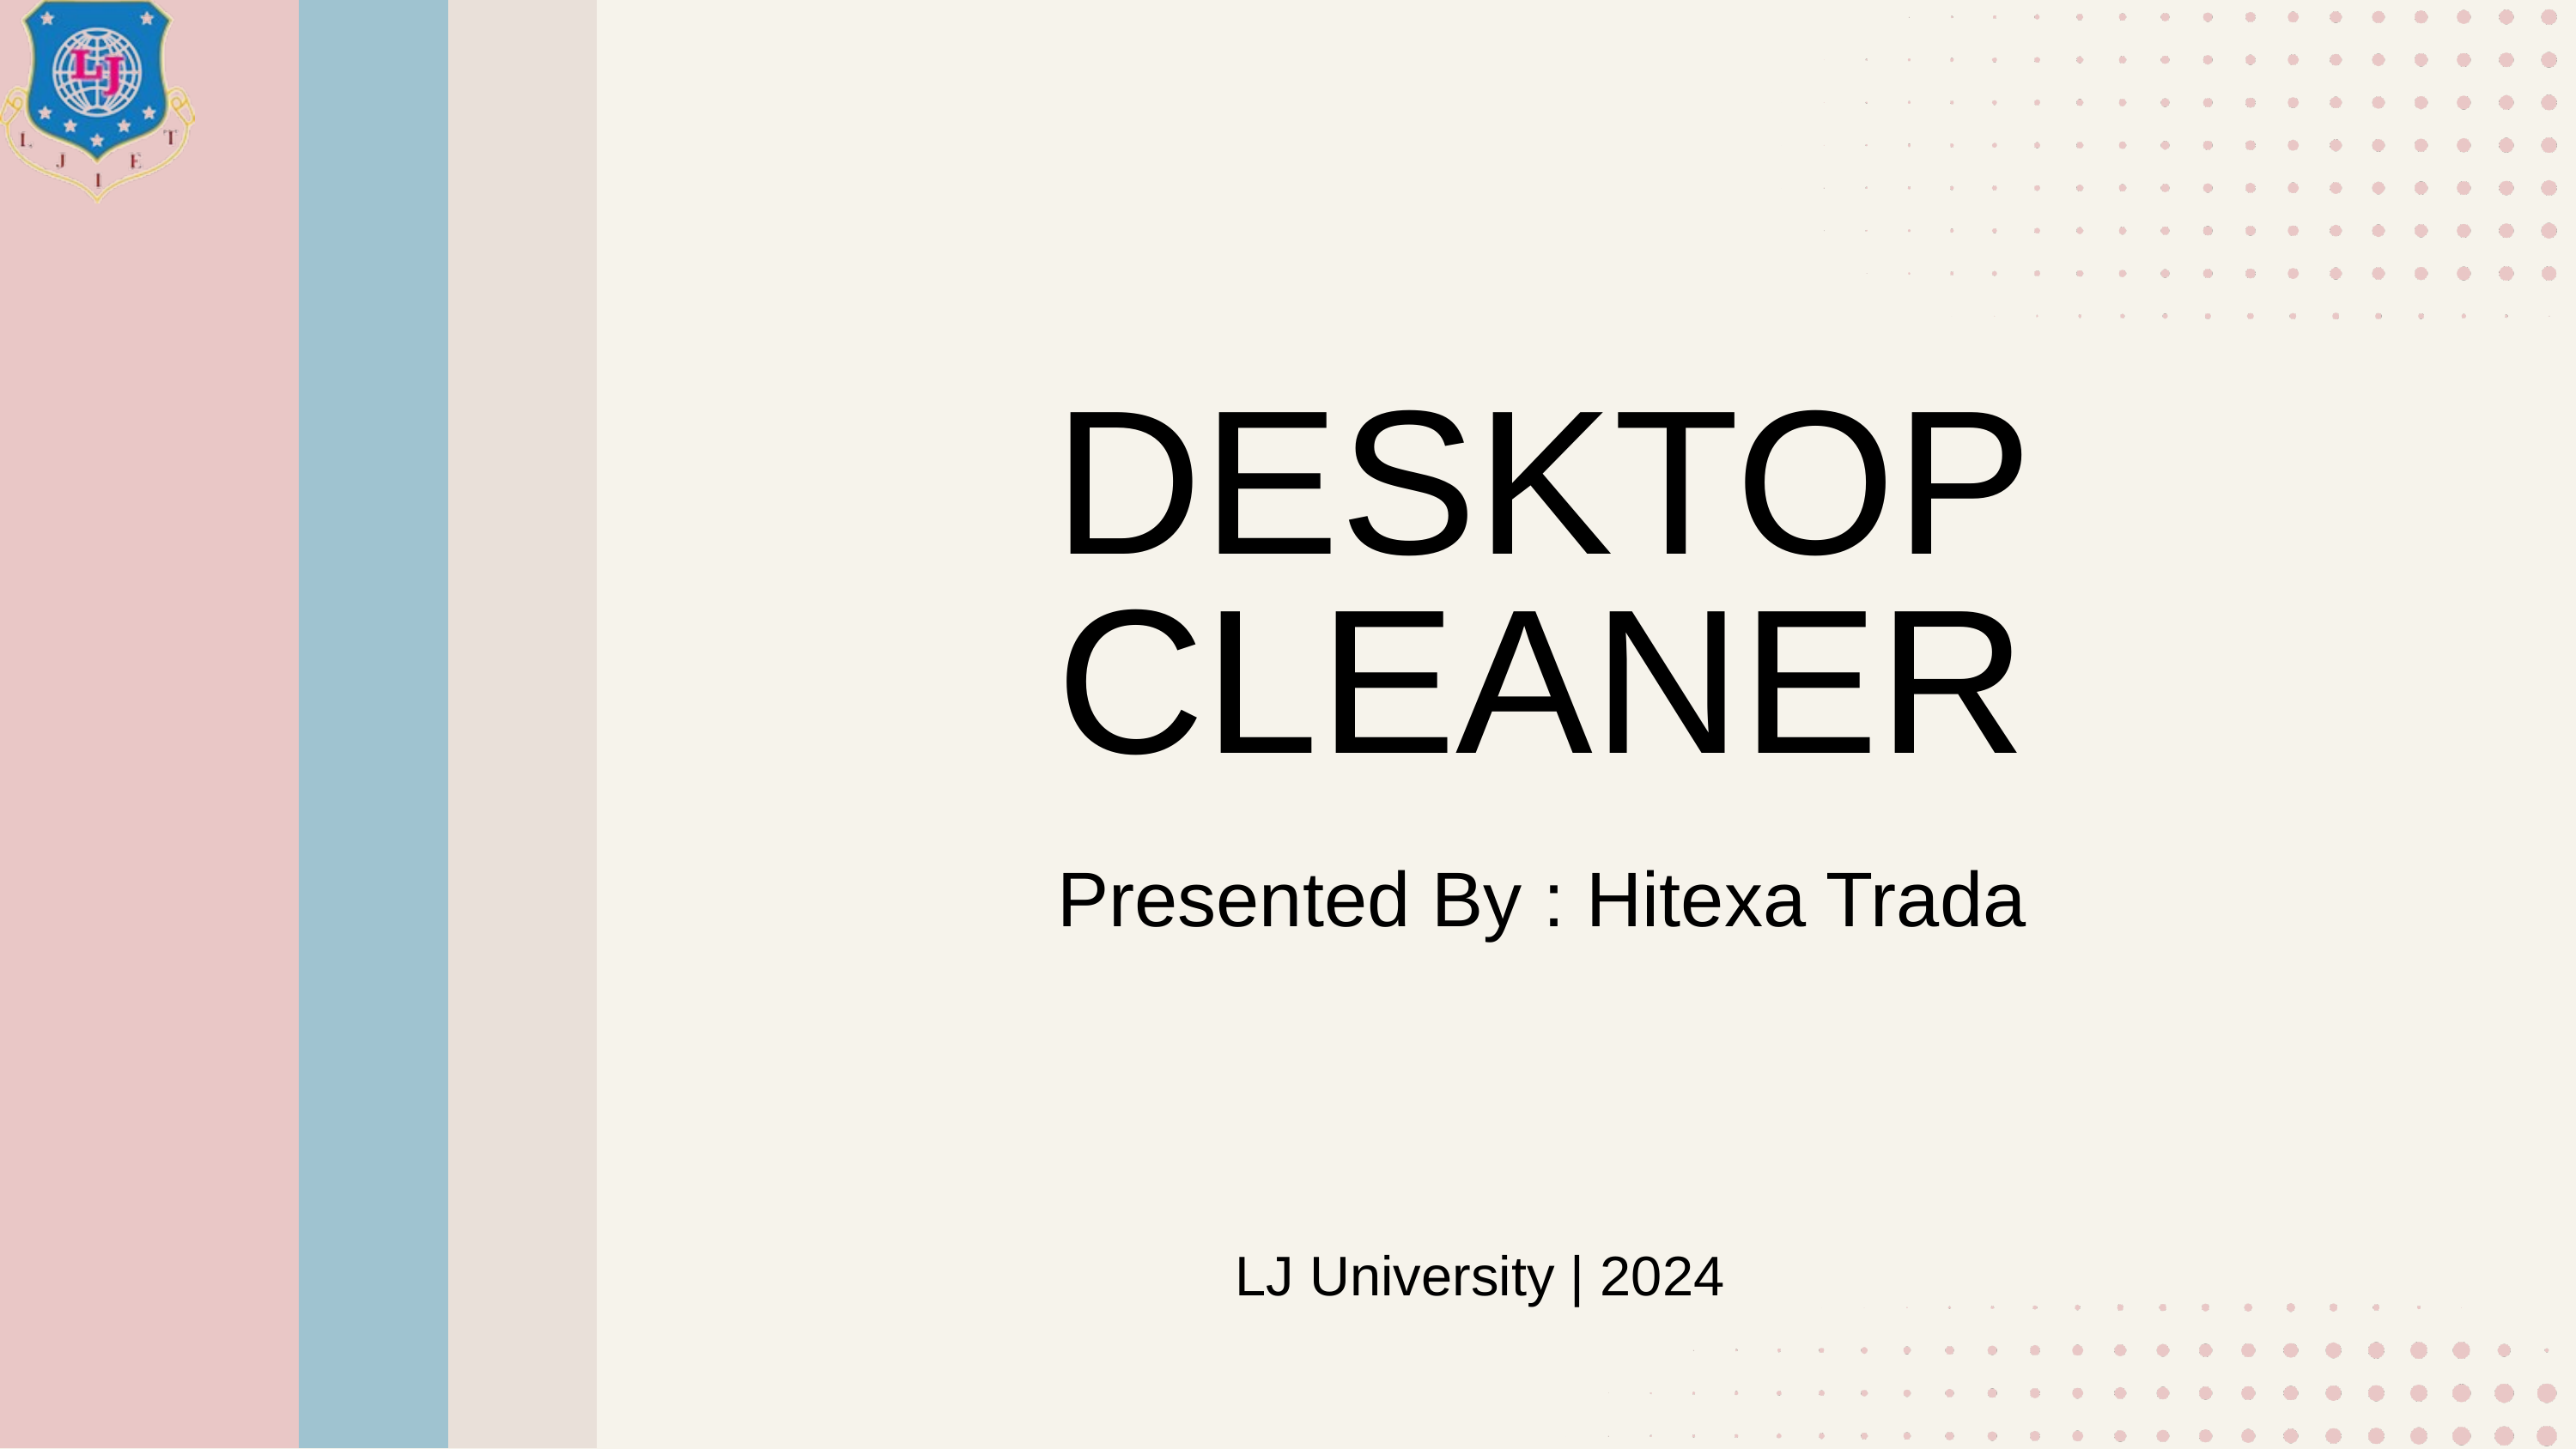

DESKTOP CLEANER
Presented By : Hitexa Trada
LJ University | 2024